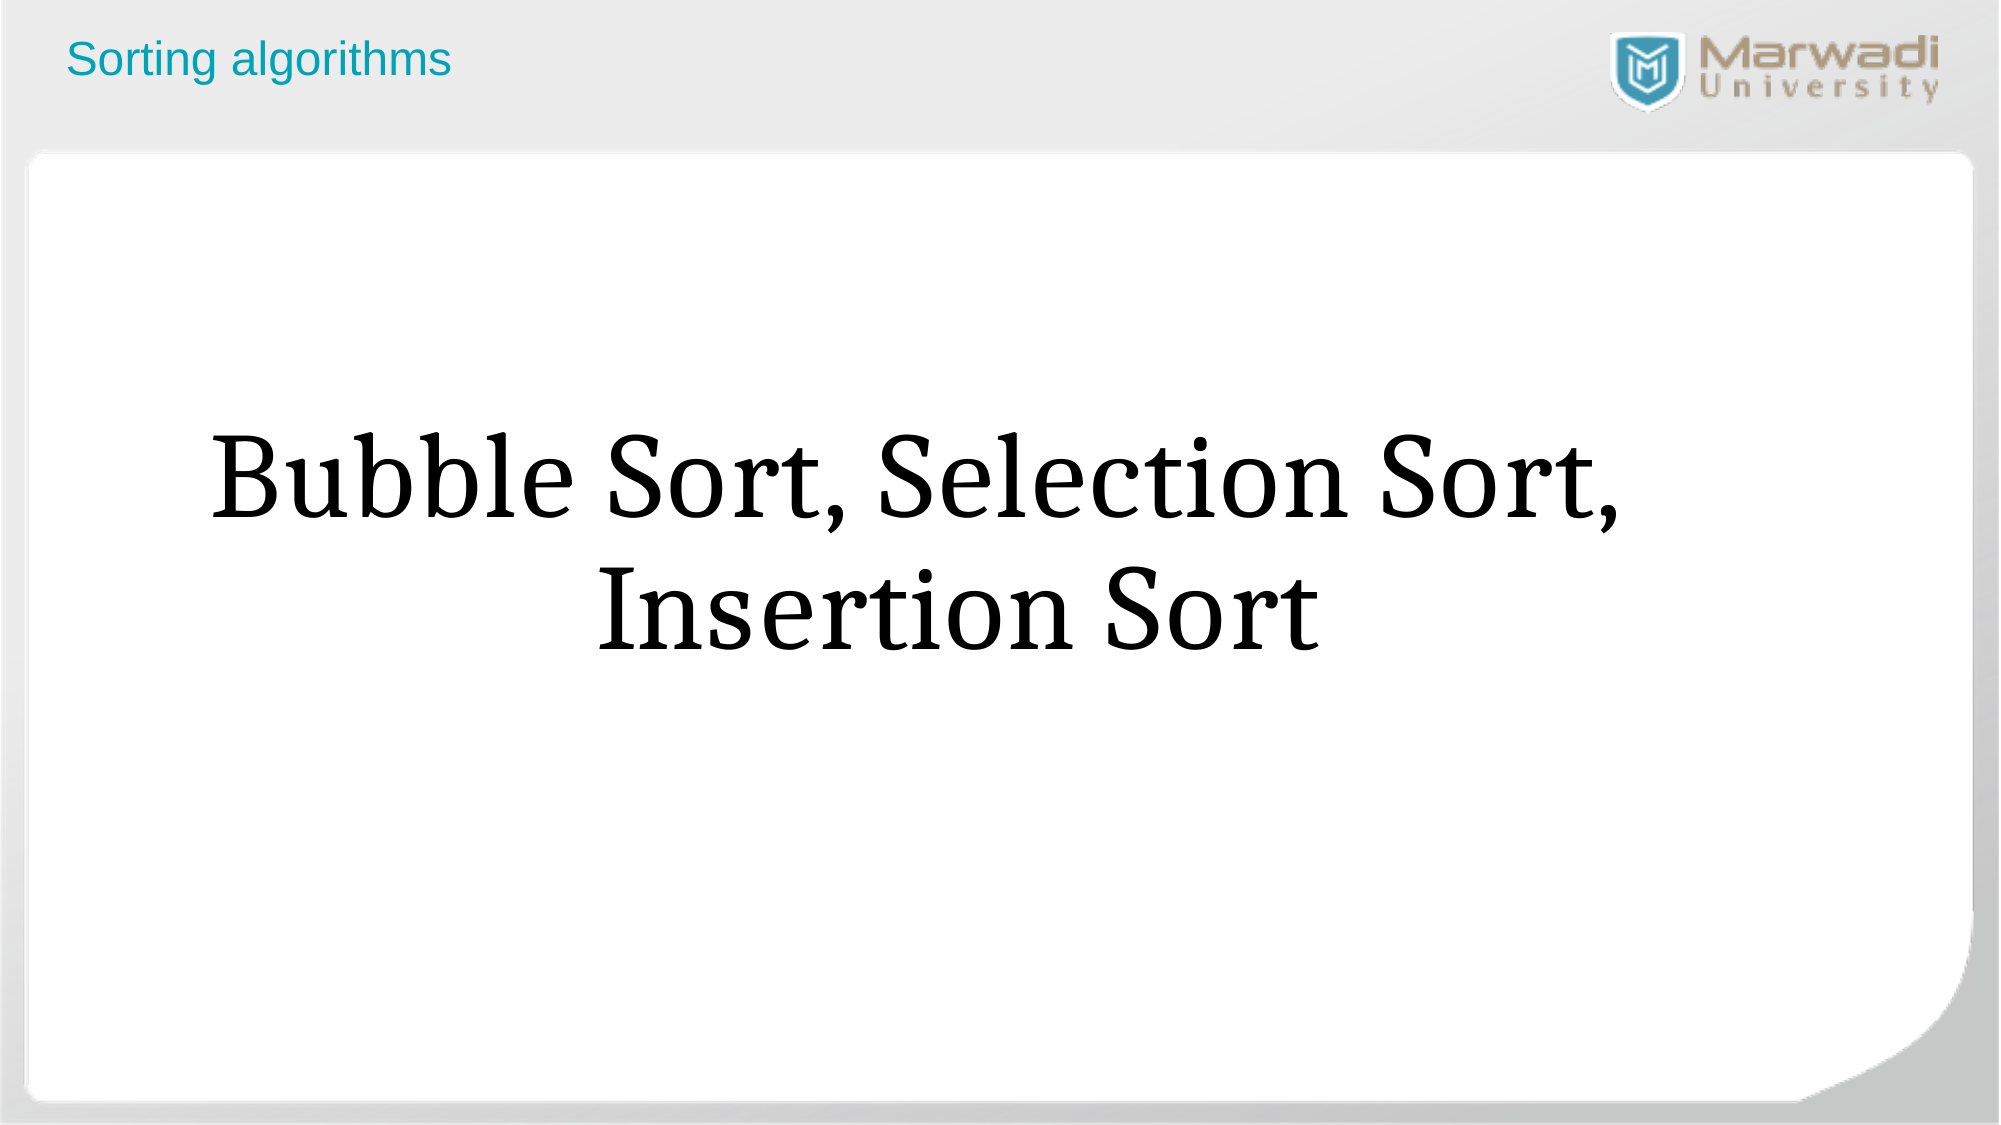

Sorting algorithms
Bubble Sort, Selection Sort, 	Insertion Sort